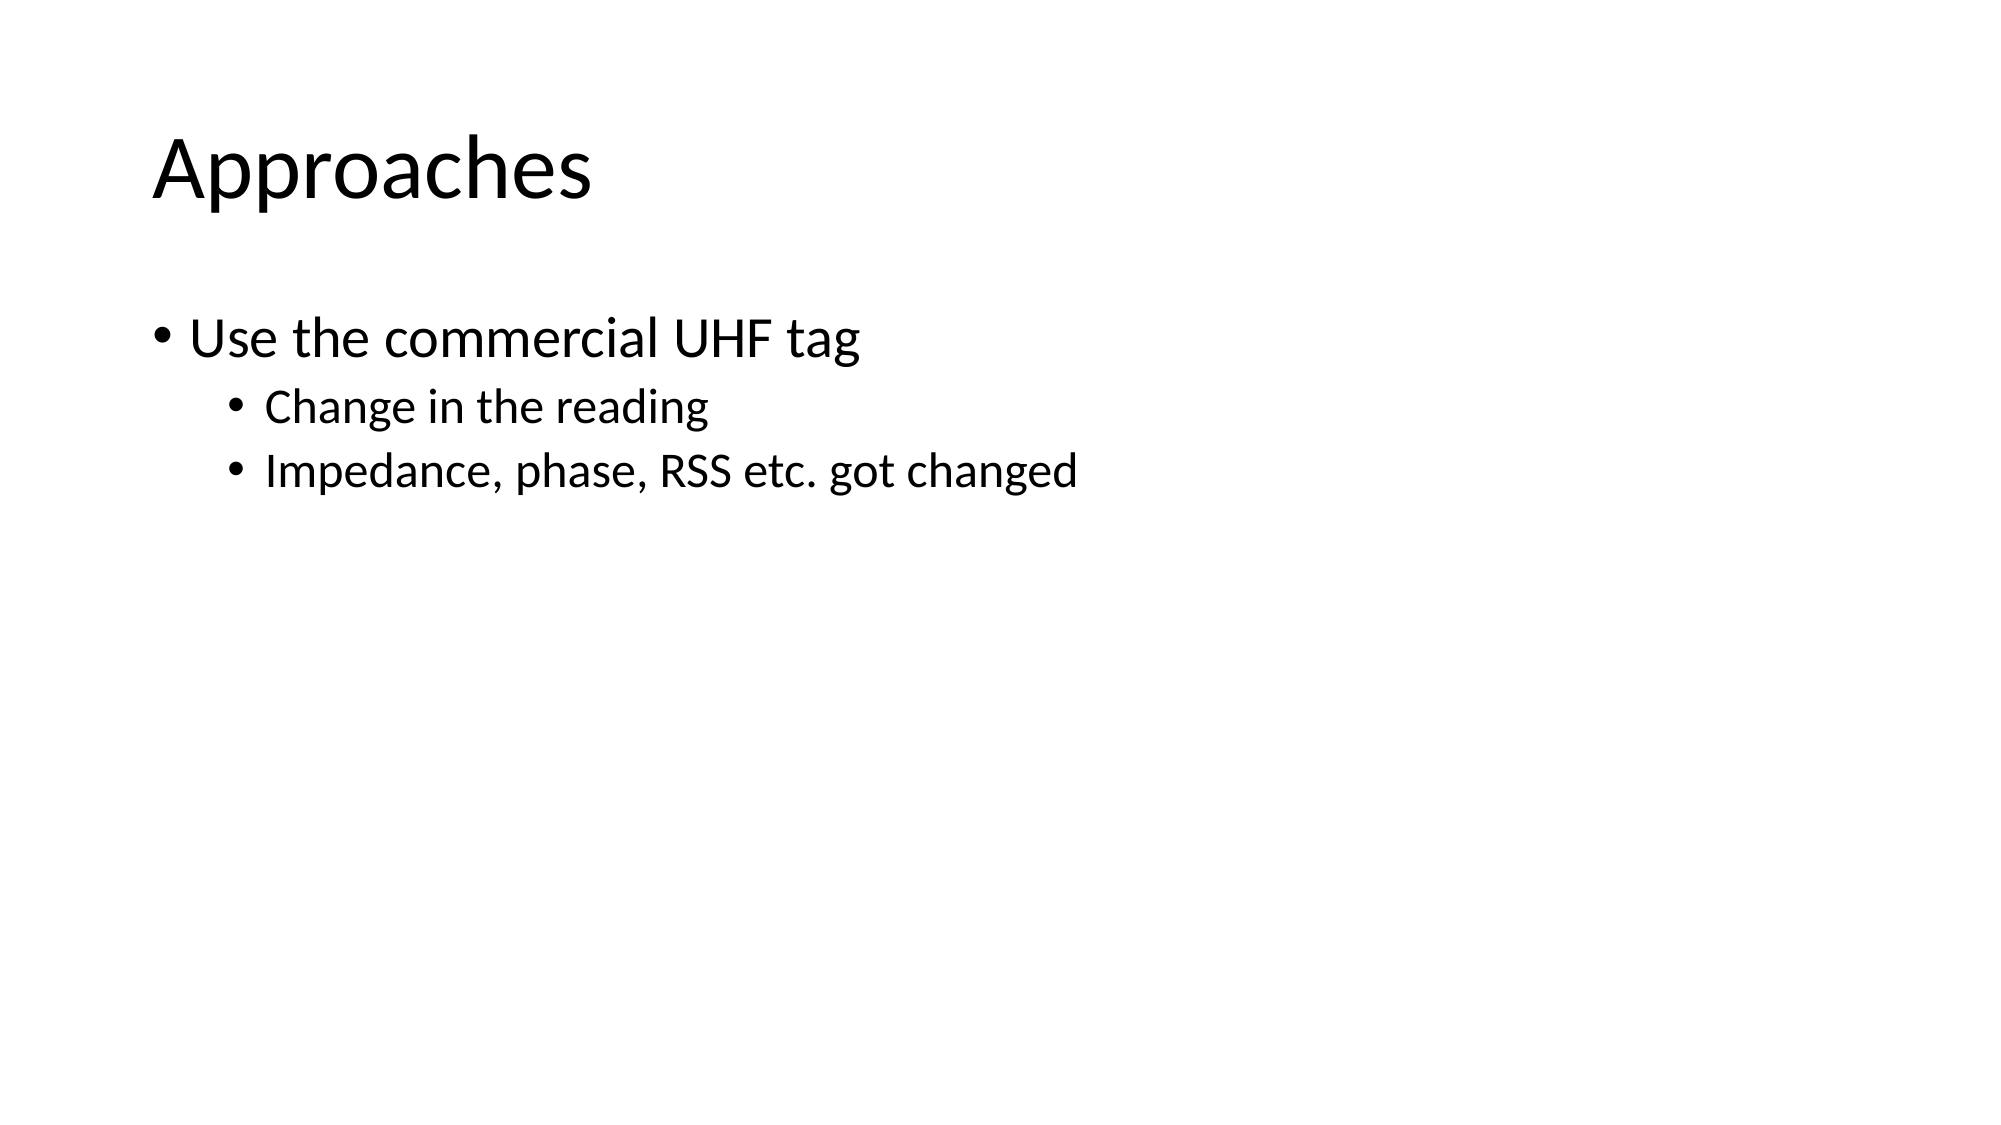

# Approaches
Use the commercial UHF tag
Change in the reading
Impedance, phase, RSS etc. got changed